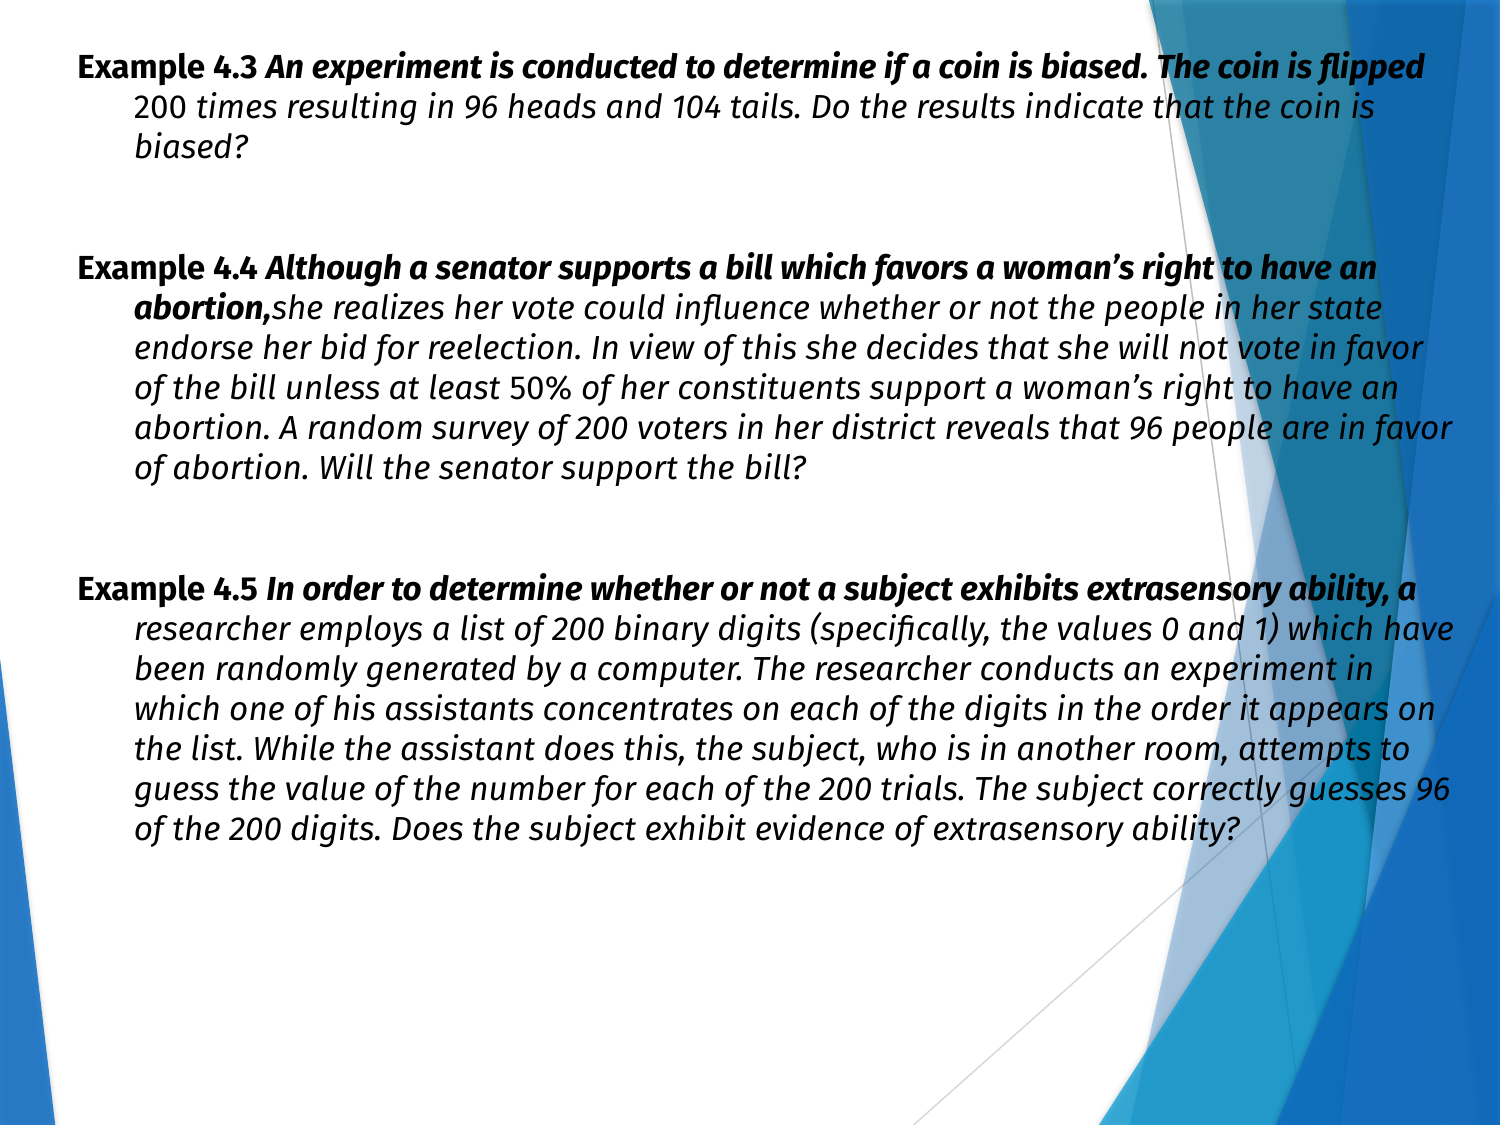

Example 4.3 An experiment is conducted to determine if a coin is biased. The coin is flipped 200 times resulting in 96 heads and 104 tails. Do the results indicate that the coin is biased?

Example 4.4 Although a senator supports a bill which favors a woman’s right to have an abortion,she realizes her vote could influence whether or not the people in her state endorse her bid for reelection. In view of this she decides that she will not vote in favor of the bill unless at least 50% of her constituents support a woman’s right to have an abortion. A random survey of 200 voters in her district reveals that 96 people are in favor of abortion. Will the senator support the bill?

Example 4.5 In order to determine whether or not a subject exhibits extrasensory ability, a researcher employs a list of 200 binary digits (specifically, the values 0 and 1) which have been randomly generated by a computer. The researcher conducts an experiment in which one of his assistants concentrates on each of the digits in the order it appears on the list. While the assistant does this, the subject, who is in another room, attempts to guess the value of the number for each of the 200 trials. The subject correctly guesses 96 of the 200 digits. Does the subject exhibit evidence of extrasensory ability?